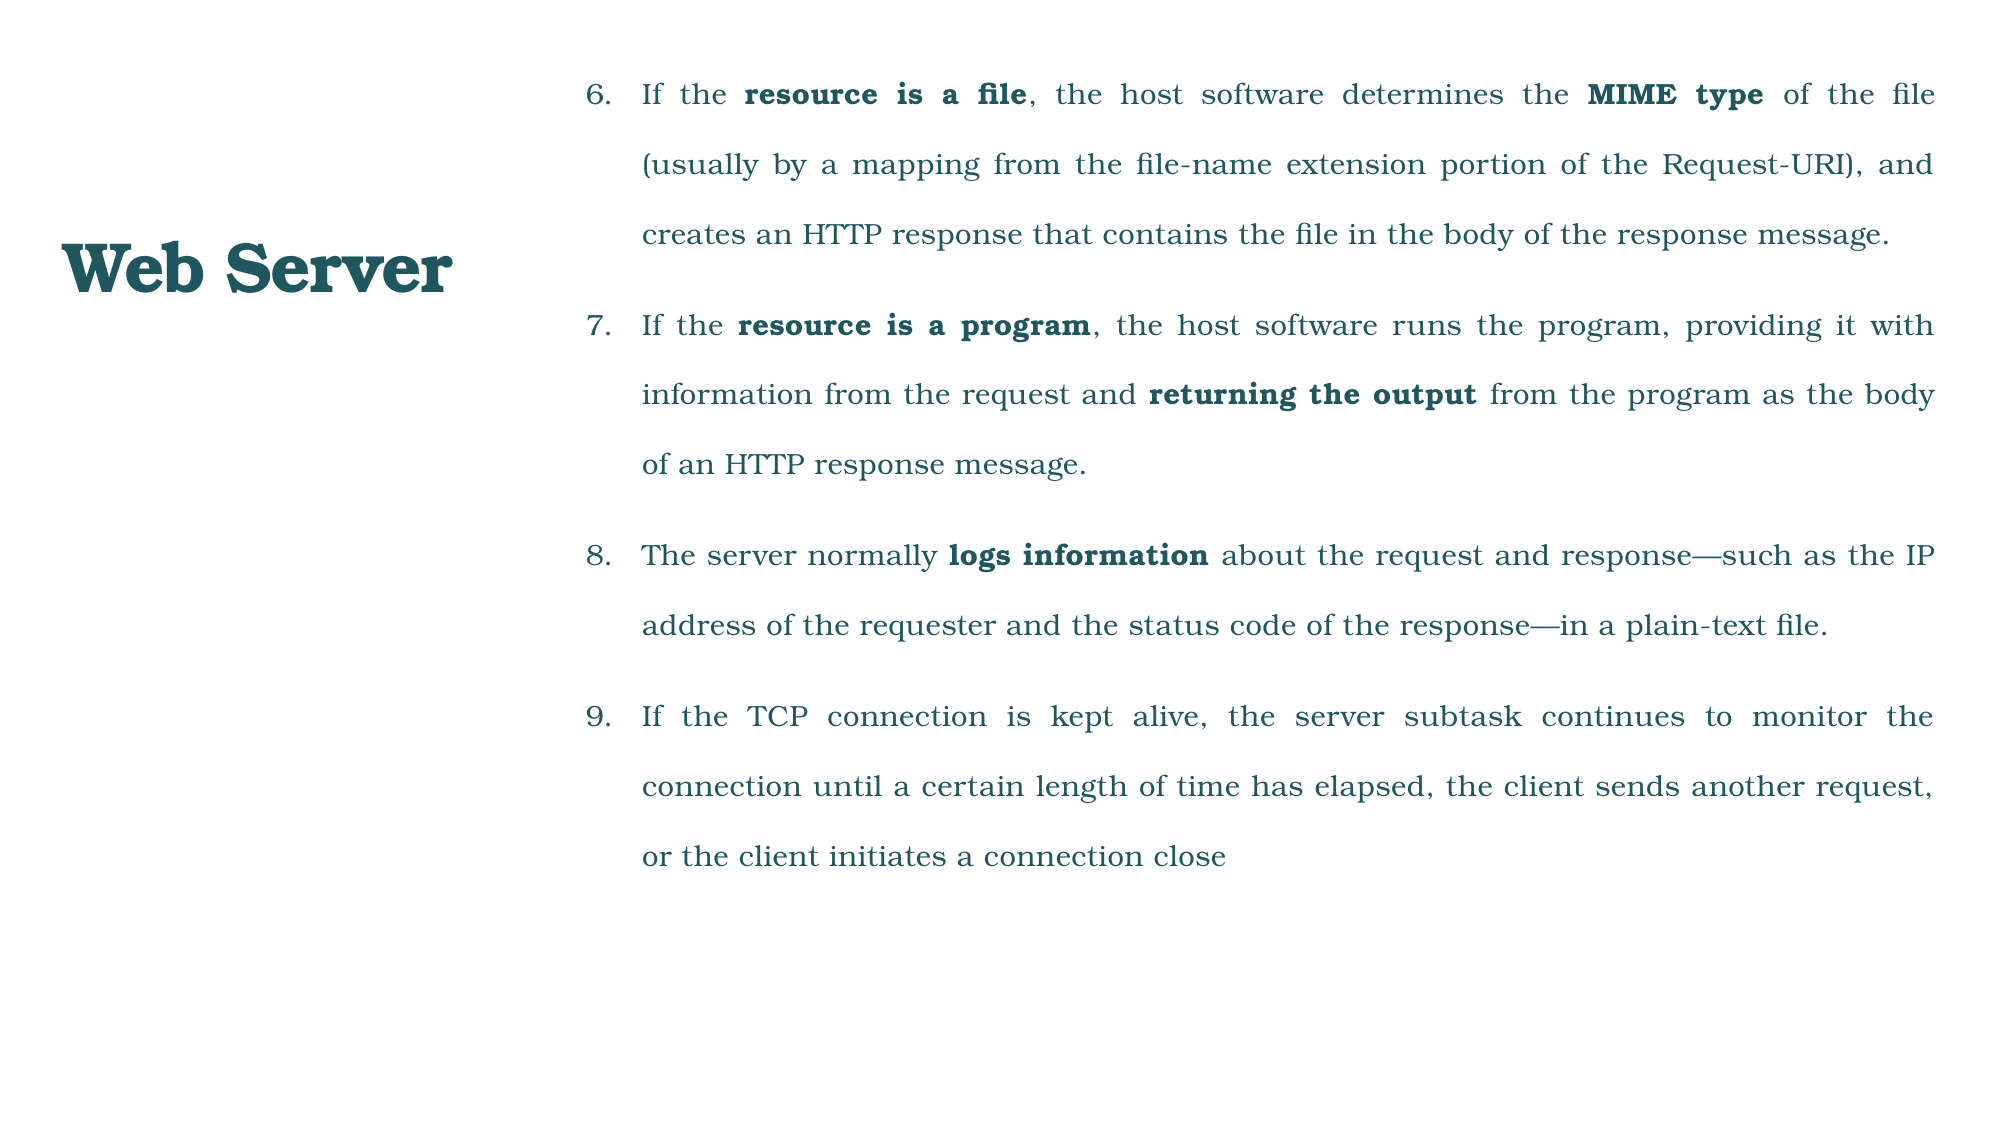

If the resource is a file, the host software determines the MIME type of the file (usually by a mapping from the file-name extension portion of the Request-URI), and creates an HTTP response that contains the file in the body of the response message.
If the resource is a program, the host software runs the program, providing it with information from the request and returning the output from the program as the body of an HTTP response message.
The server normally logs information about the request and response—such as the IP address of the requester and the status code of the response—in a plain-text file.
If the TCP connection is kept alive, the server subtask continues to monitor the connection until a certain length of time has elapsed, the client sends another request, or the client initiates a connection close

# Web Server